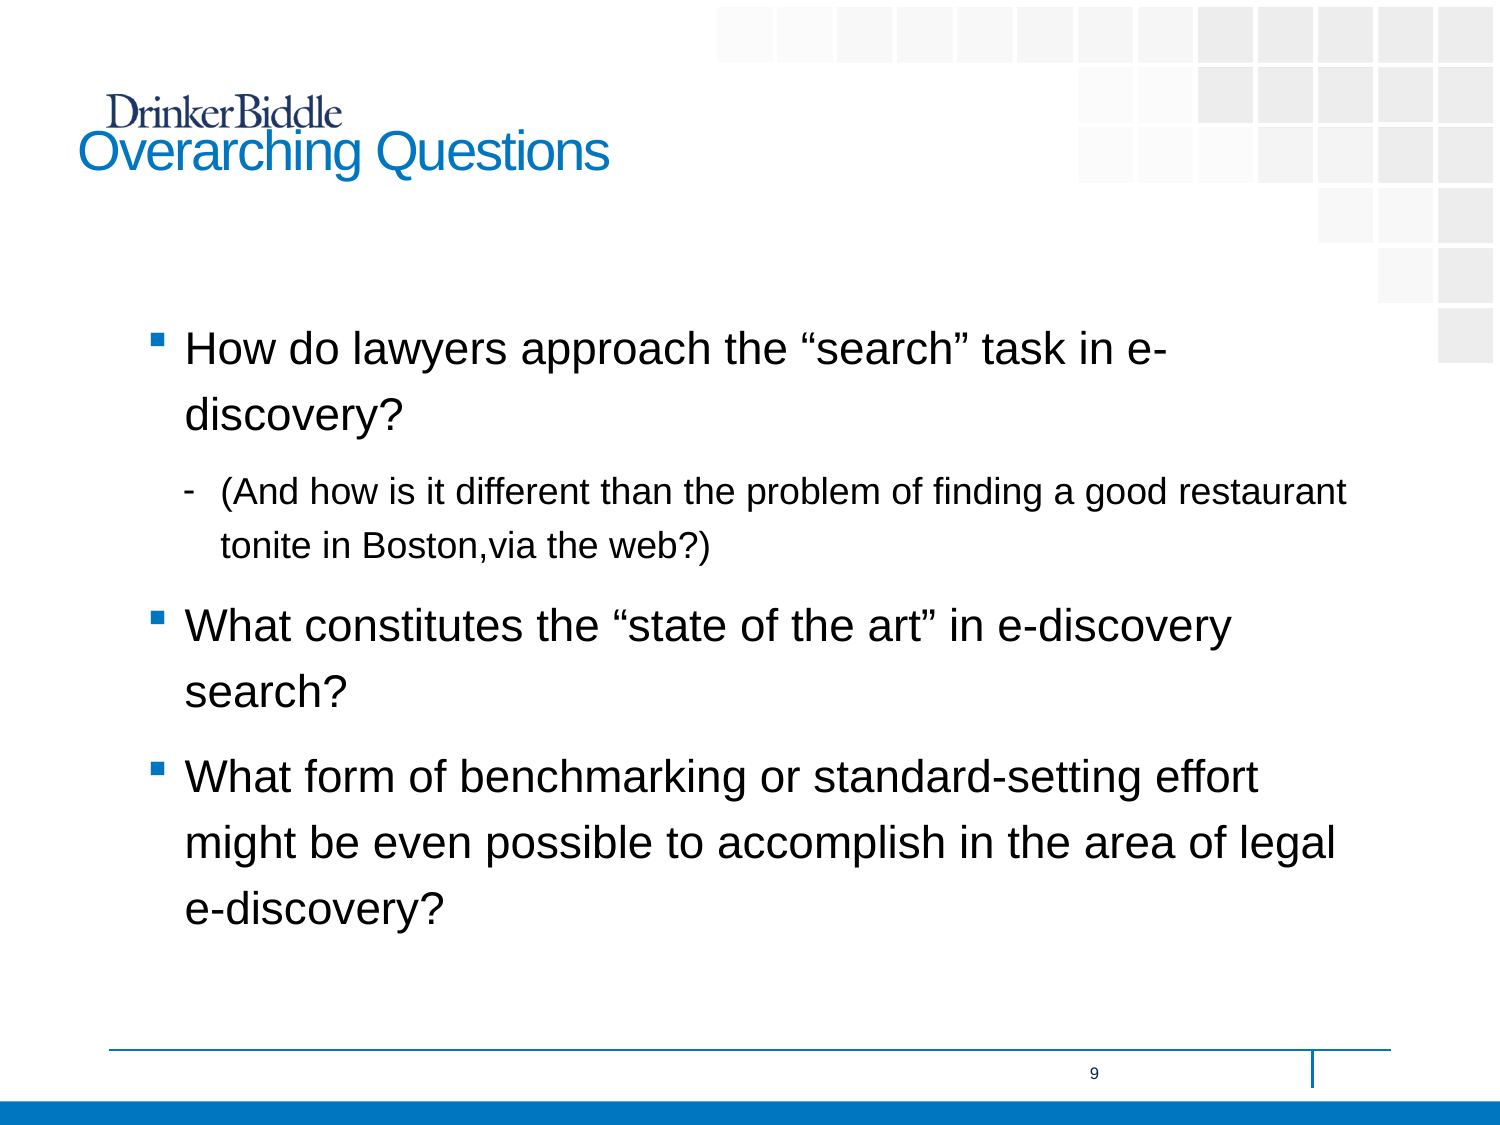

# Overarching Questions
How do lawyers approach the “search” task in e-discovery?
(And how is it different than the problem of finding a good restaurant tonite in Boston,via the web?)
What constitutes the “state of the art” in e-discovery search?
What form of benchmarking or standard-setting effort might be even possible to accomplish in the area of legal e-discovery?
9